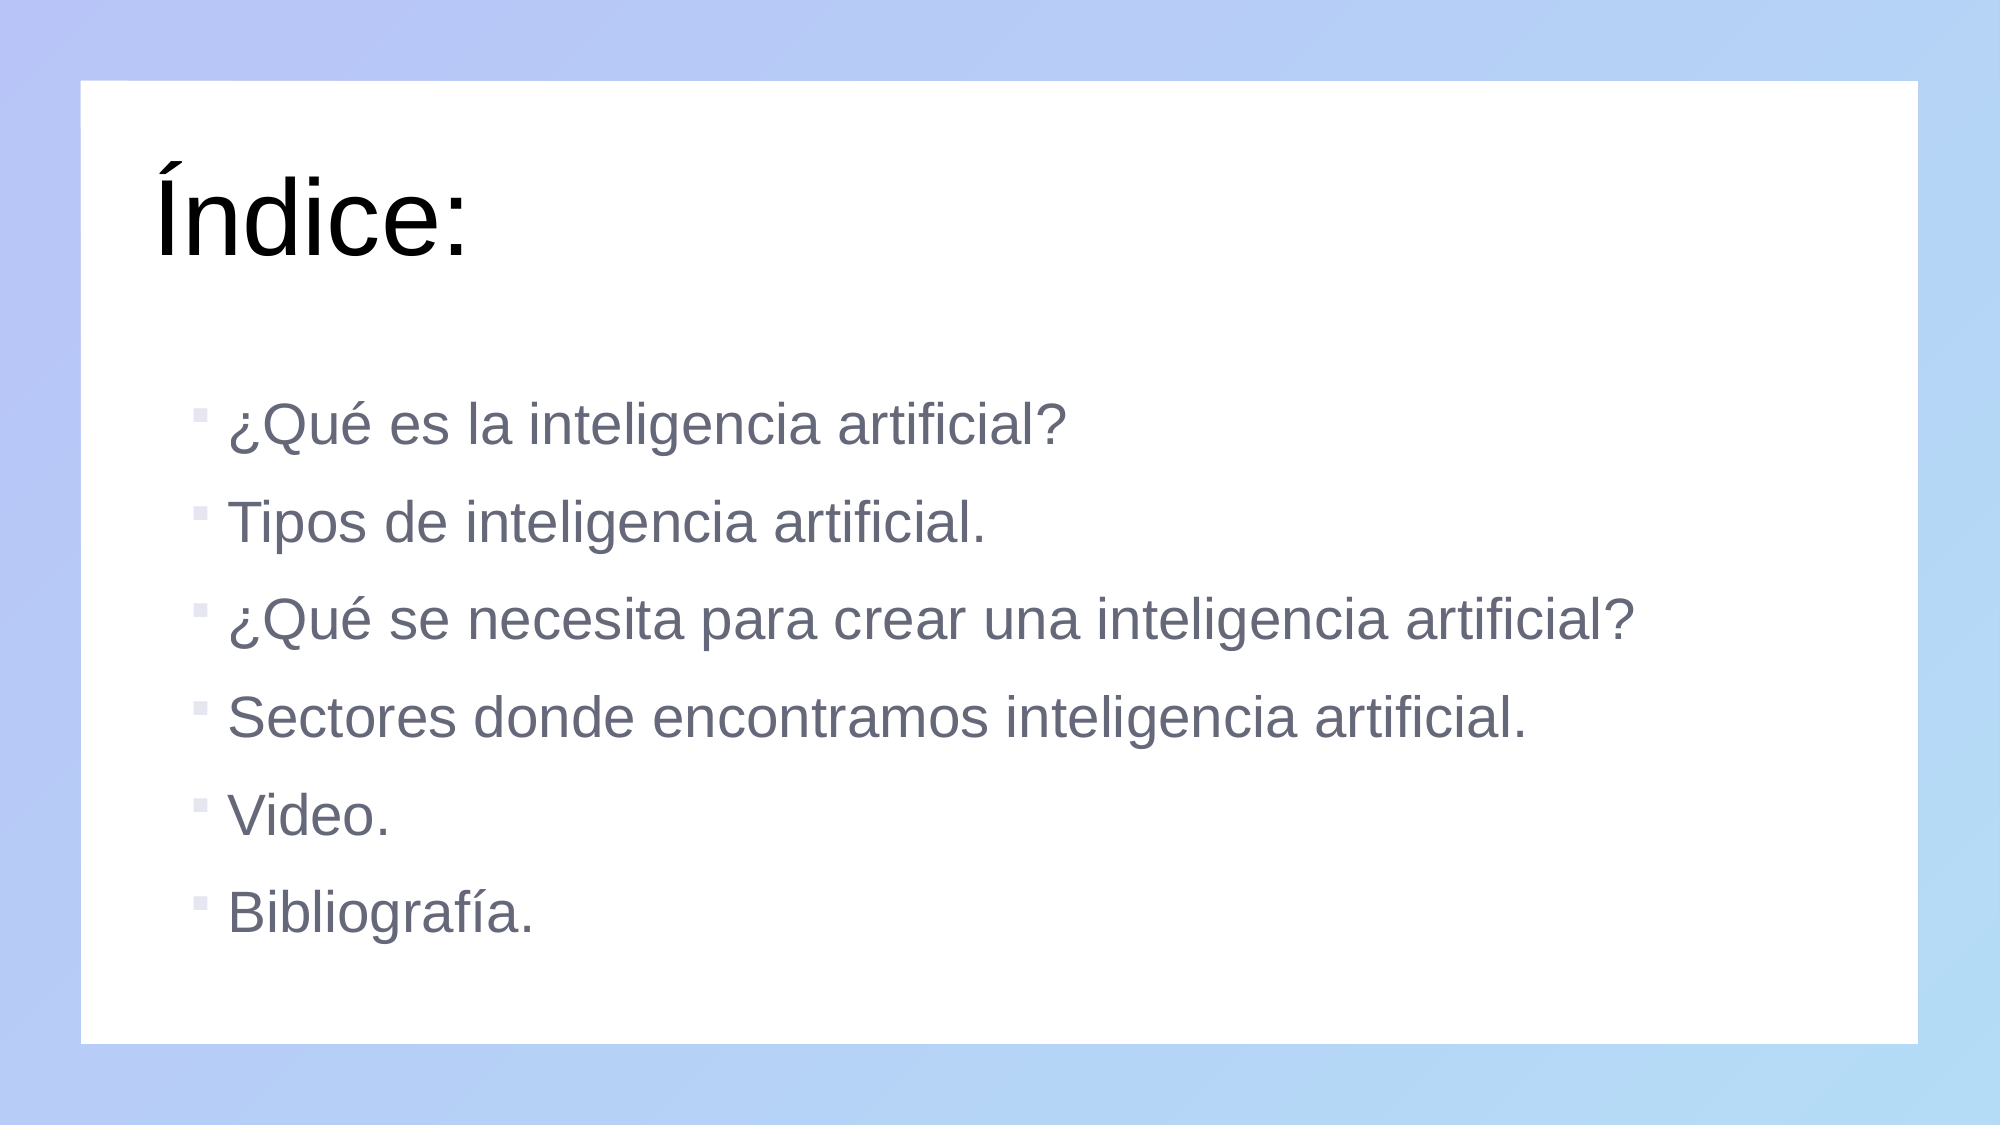

# Índice:

¿Qué es la inteligencia artificial?
Tipos de inteligencia artificial.
¿Qué se necesita para crear una inteligencia artificial?
Sectores donde encontramos inteligencia artificial.
Video.
Bibliografía.